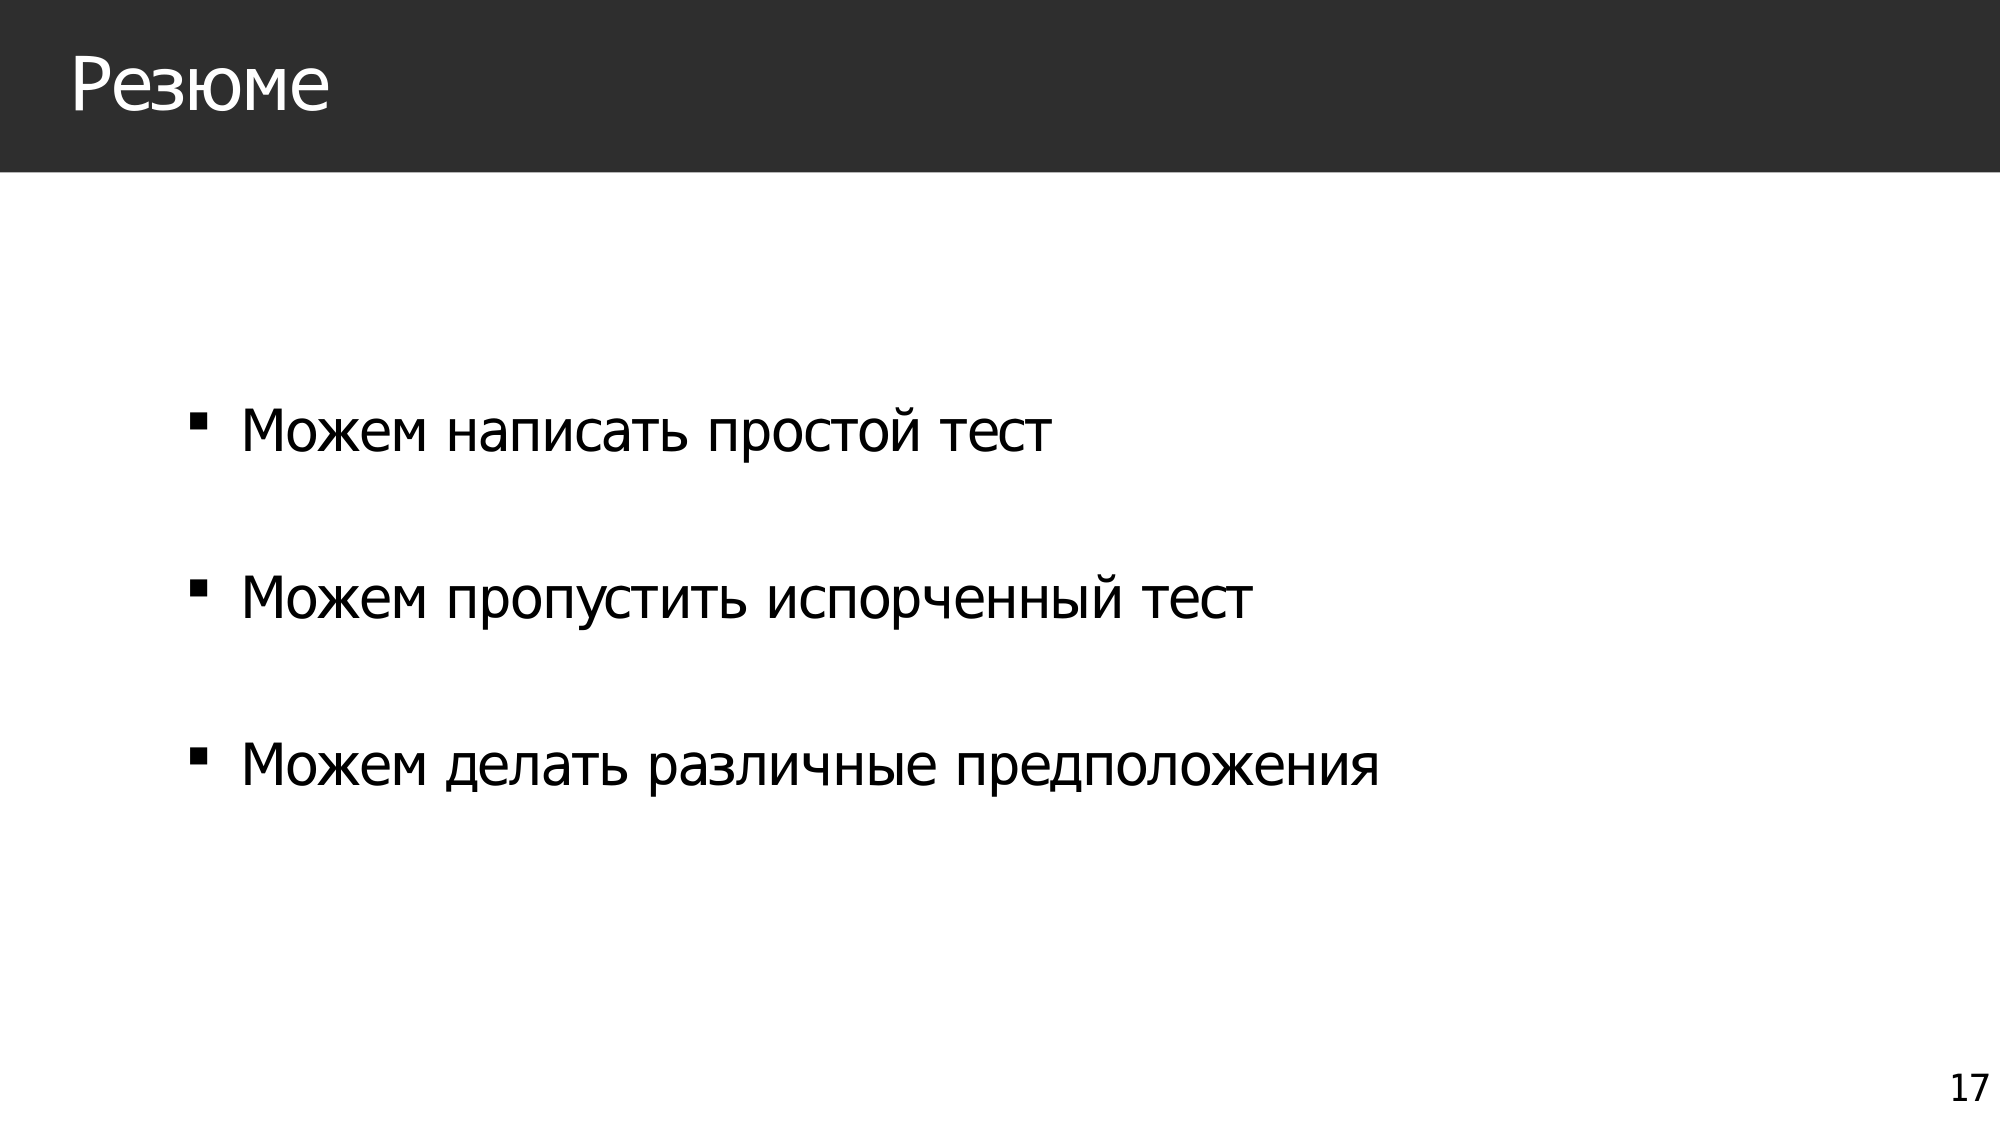

# Резюме
 Можем написать простой тест

 Можем пропустить испорченный тест

 Можем делать различные предположения
17